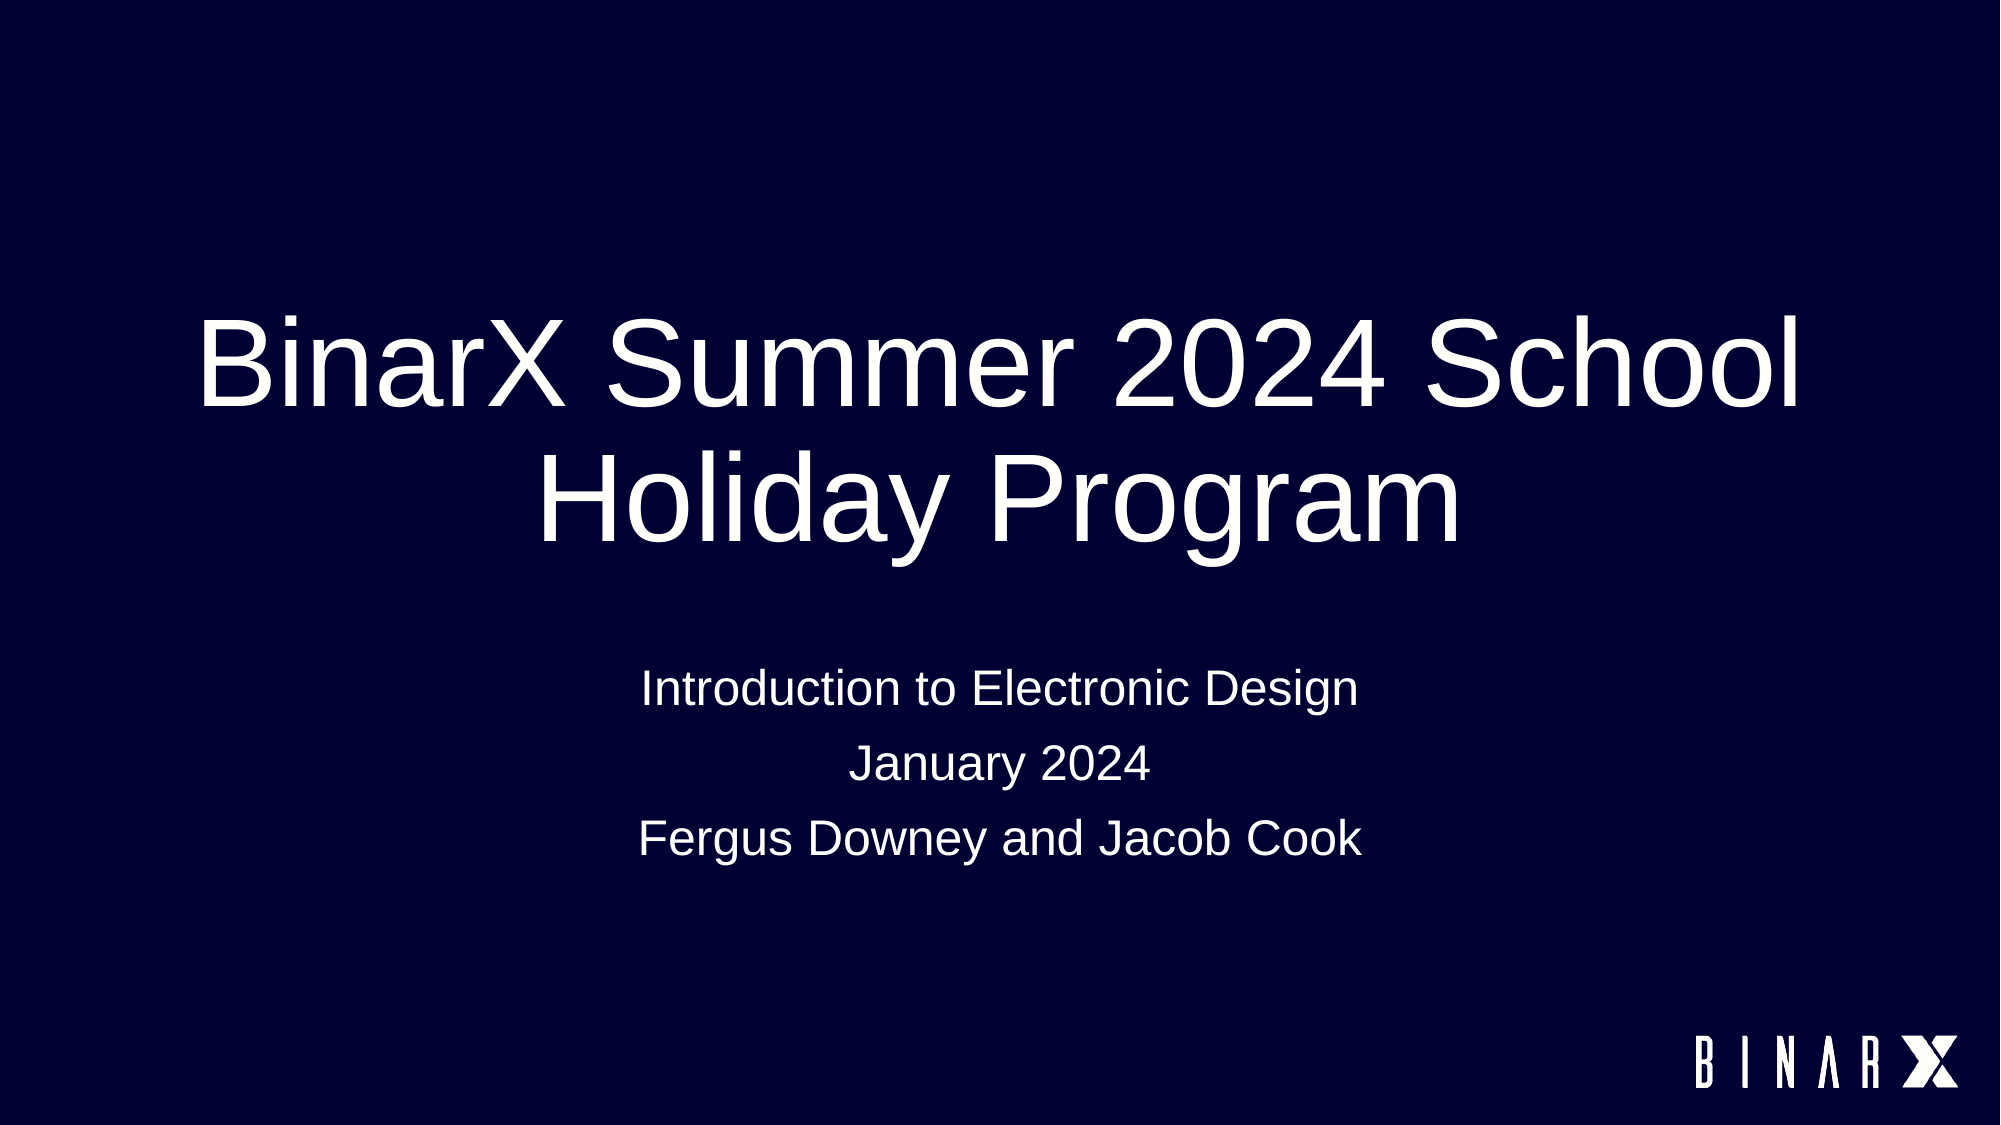

# BinarX Summer 2024 School Holiday Program
Introduction to Electronic Design
January 2024
Fergus Downey and Jacob Cook